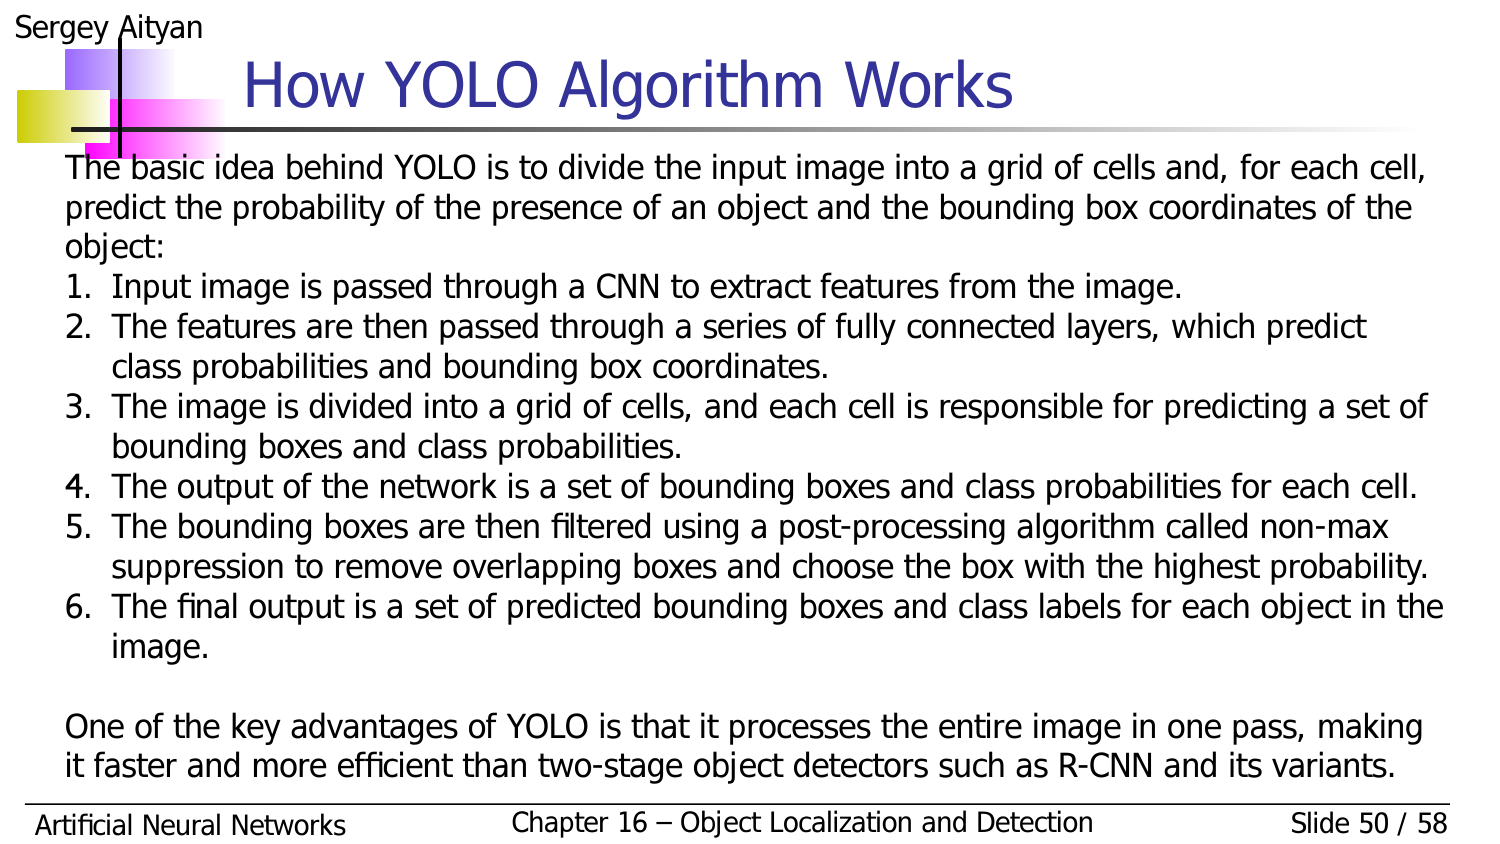

# How YOLO Algorithm Works
The basic idea behind YOLO is to divide the input image into a grid of cells and, for each cell, predict the probability of the presence of an object and the bounding box coordinates of the object:
Input image is passed through a CNN to extract features from the image.
The features are then passed through a series of fully connected layers, which predict ‌class probabilities and bounding box coordinates.
The image is divided into a grid of cells, and each cell is responsible for predicting a set of bounding boxes and class probabilities.
The output of the network is a set of bounding boxes and class probabilities for each cell.
The bounding boxes are then filtered using a post-processing algorithm called non-max suppression to remove overlapping boxes and choose the box with the highest probability.
The final output is a set of predicted bounding boxes and class labels for each object in the image.

One of the key advantages of YOLO is that it processes the entire image in one pass, making it faster and more efficient than two-stage object detectors such as R-CNN and its variants.